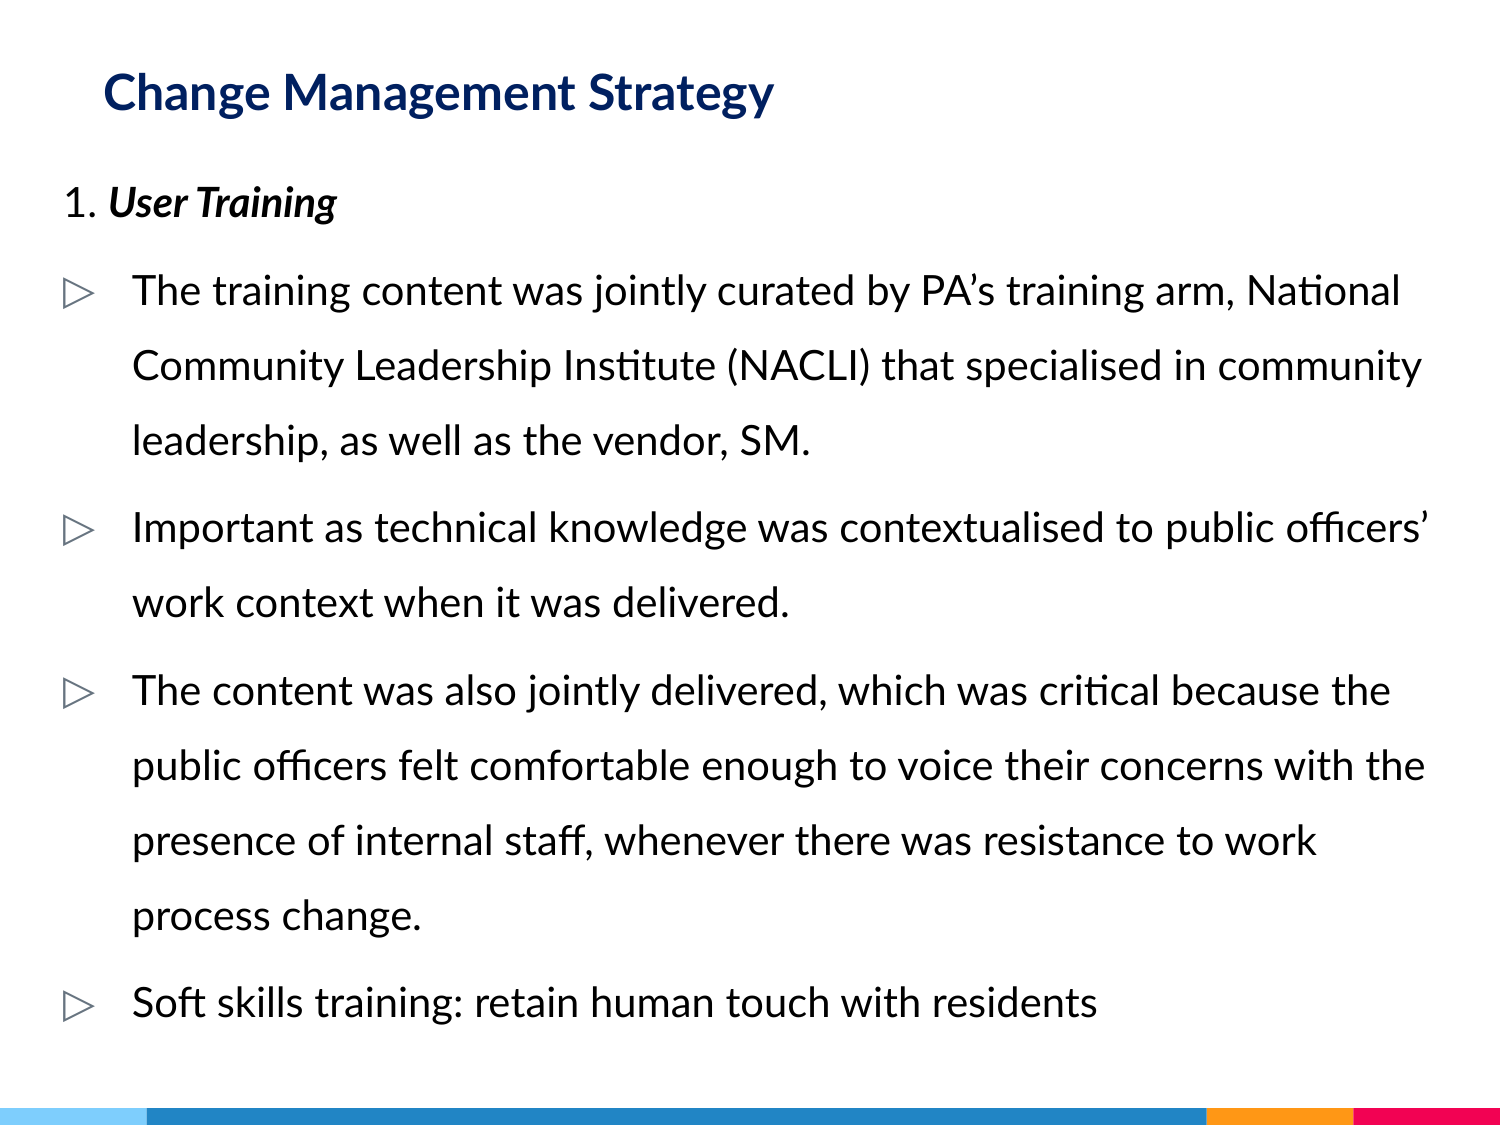

# Change Management Strategy
1. User Training
The training content was jointly curated by PA’s training arm, National Community Leadership Institute (NACLI) that specialised in community leadership, as well as the vendor, SM.
Important as technical knowledge was contextualised to public officers’ work context when it was delivered.
The content was also jointly delivered, which was critical because the public officers felt comfortable enough to voice their concerns with the presence of internal staff, whenever there was resistance to work process change.
Soft skills training: retain human touch with residents